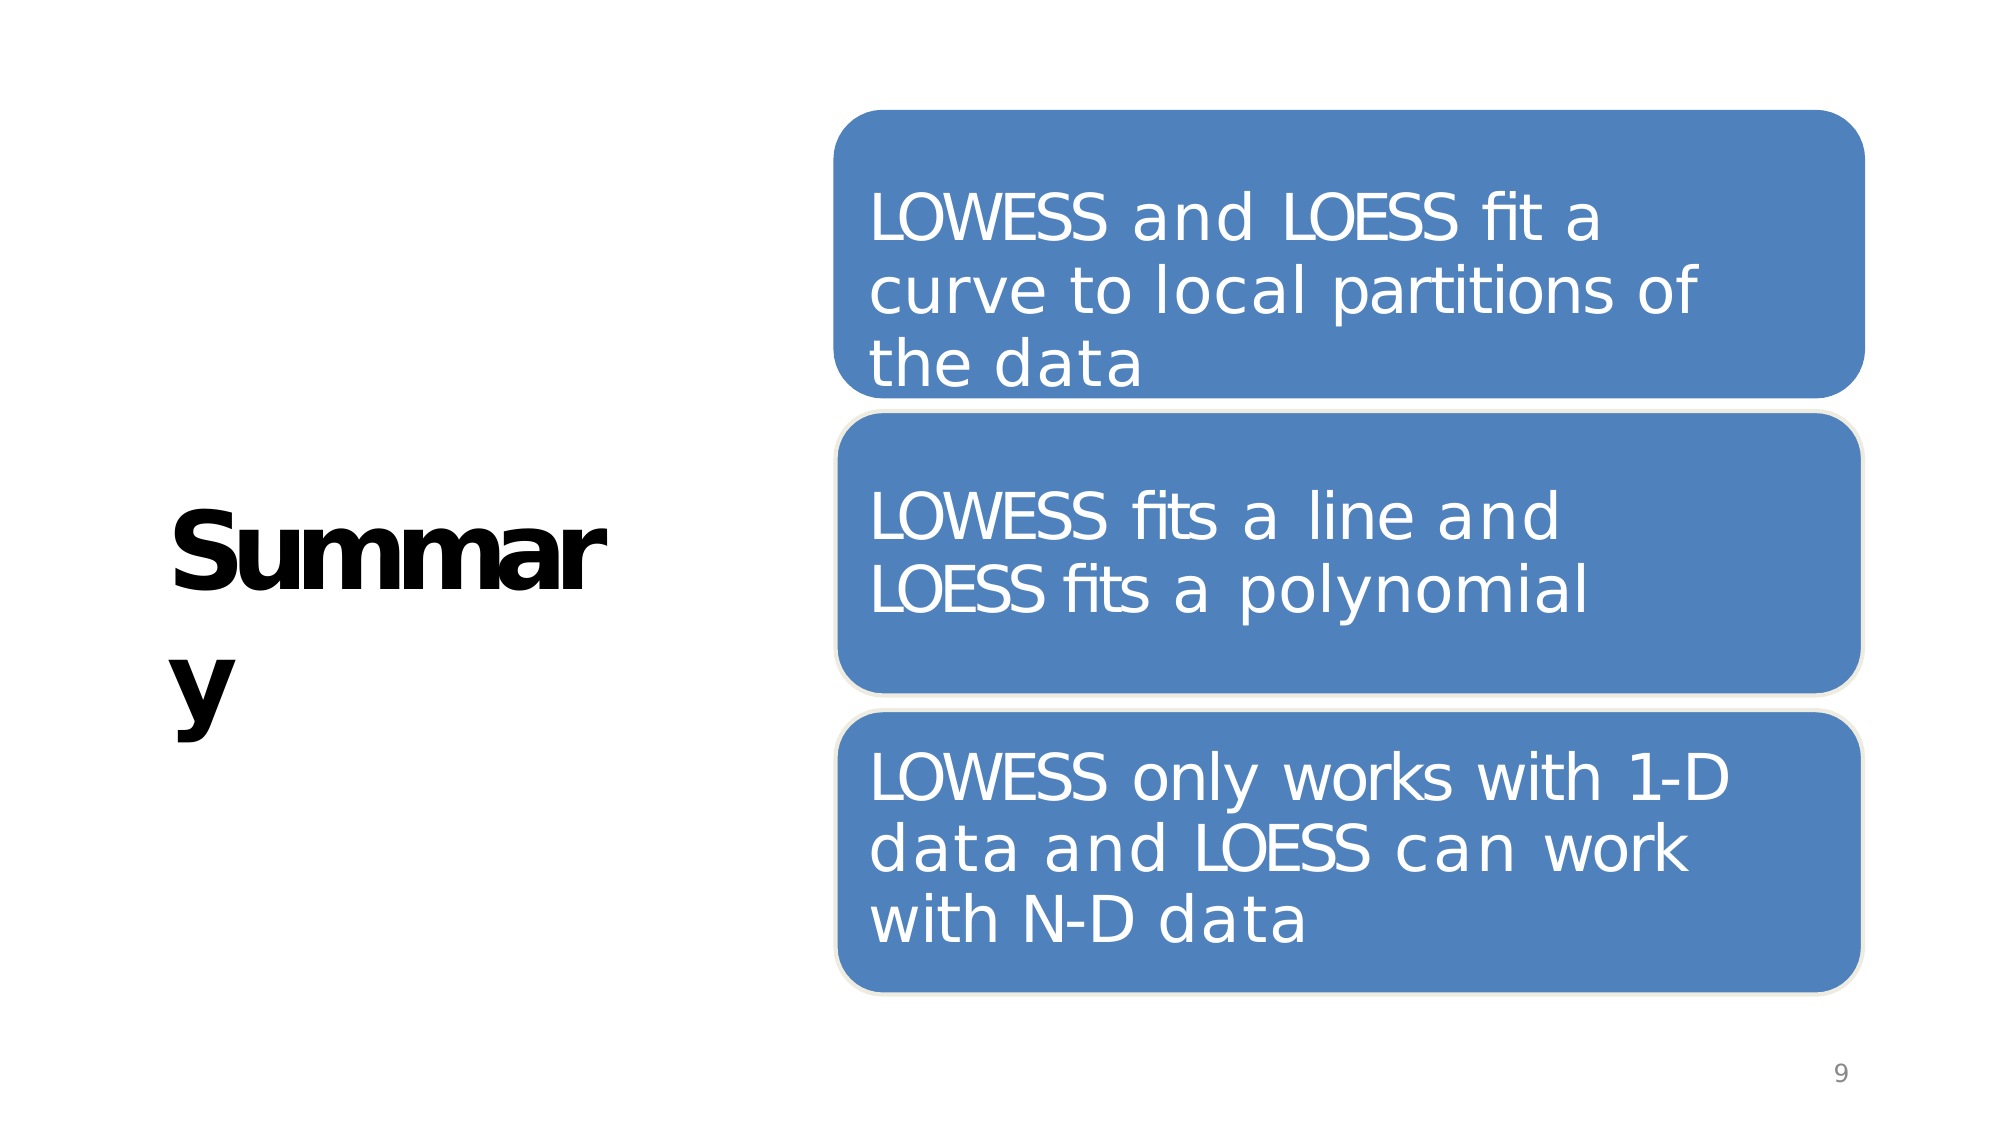

# LOWESS and LOESS fit a curve to local partitions of the data

LOWESS fits a line and LOESS fits a polynomial
Summary

LOWESS only works with 1-D data and LOESS can work with N-D data
9